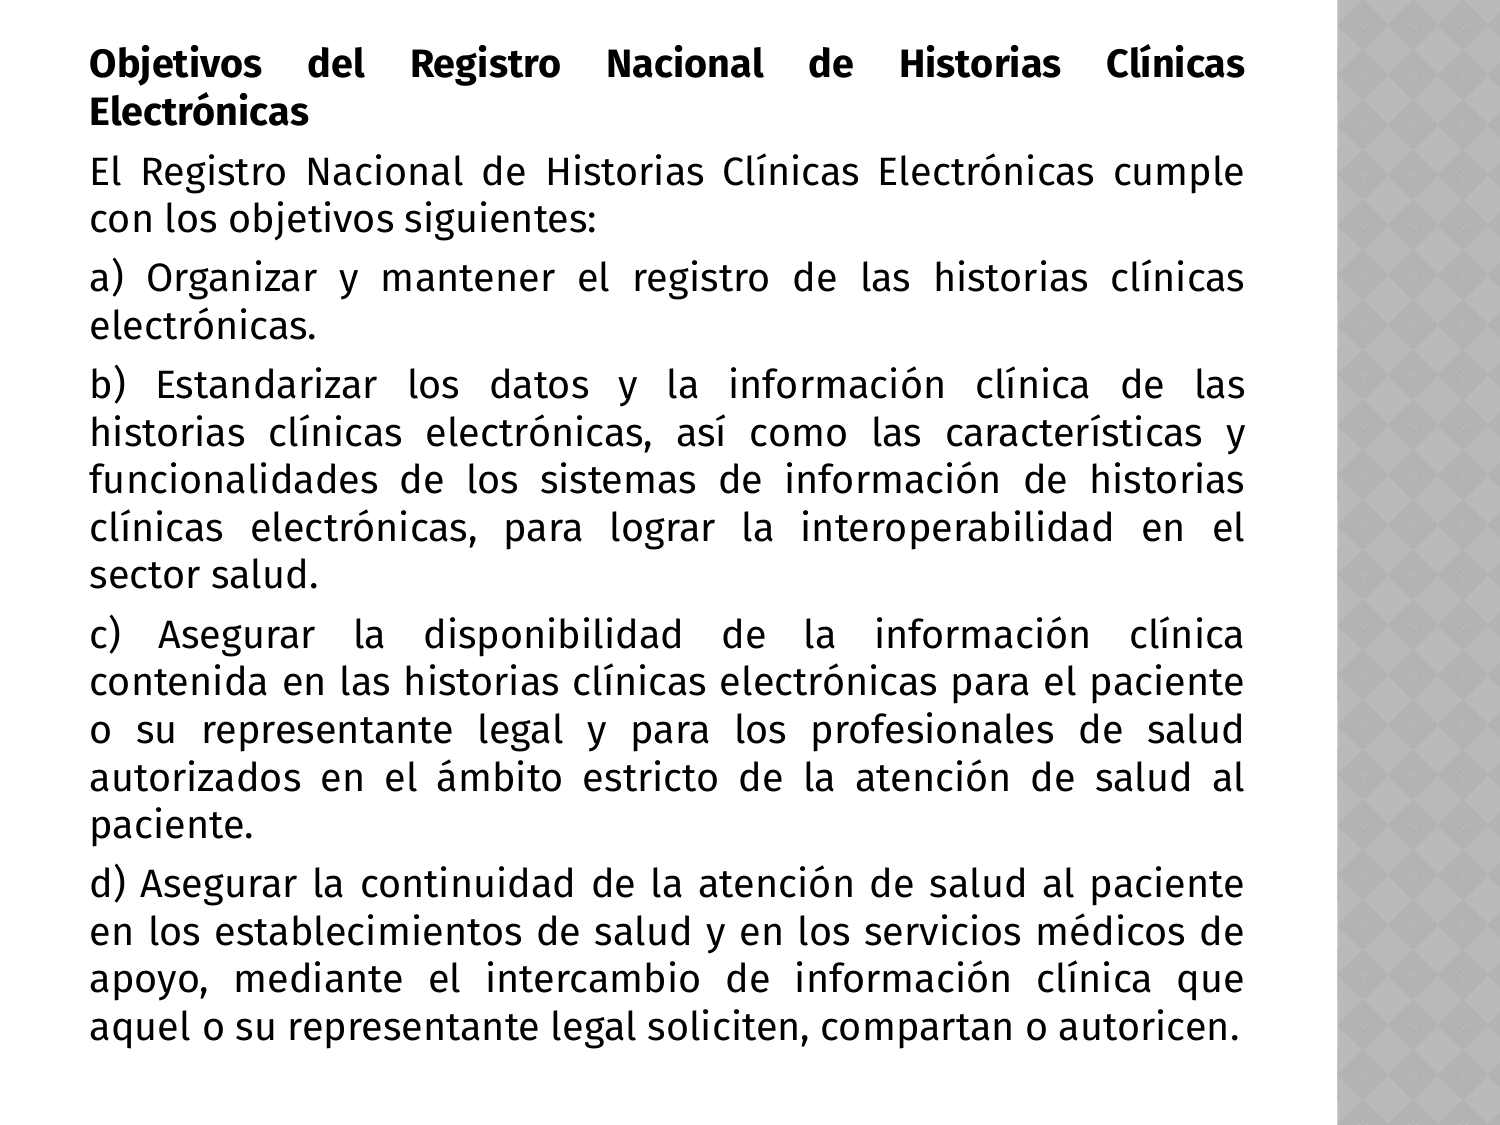

Objetivos del Registro Nacional de Historias Clínicas Electrónicas
El Registro Nacional de Historias Clínicas Electrónicas cumple con los objetivos siguientes:
a) Organizar y mantener el registro de las historias clínicas electrónicas.
b) Estandarizar los datos y la información clínica de las historias clínicas electrónicas, así como las características y funcionalidades de los sistemas de información de historias clínicas electrónicas, para lograr la interoperabilidad en el sector salud.
c) Asegurar la disponibilidad de la información clínica contenida en las historias clínicas electrónicas para el paciente o su representante legal y para los profesionales de salud autorizados en el ámbito estricto de la atención de salud al paciente.
d) Asegurar la continuidad de la atención de salud al paciente en los establecimientos de salud y en los servicios médicos de apoyo, mediante el intercambio de información clínica que aquel o su representante legal soliciten, compartan o autoricen.